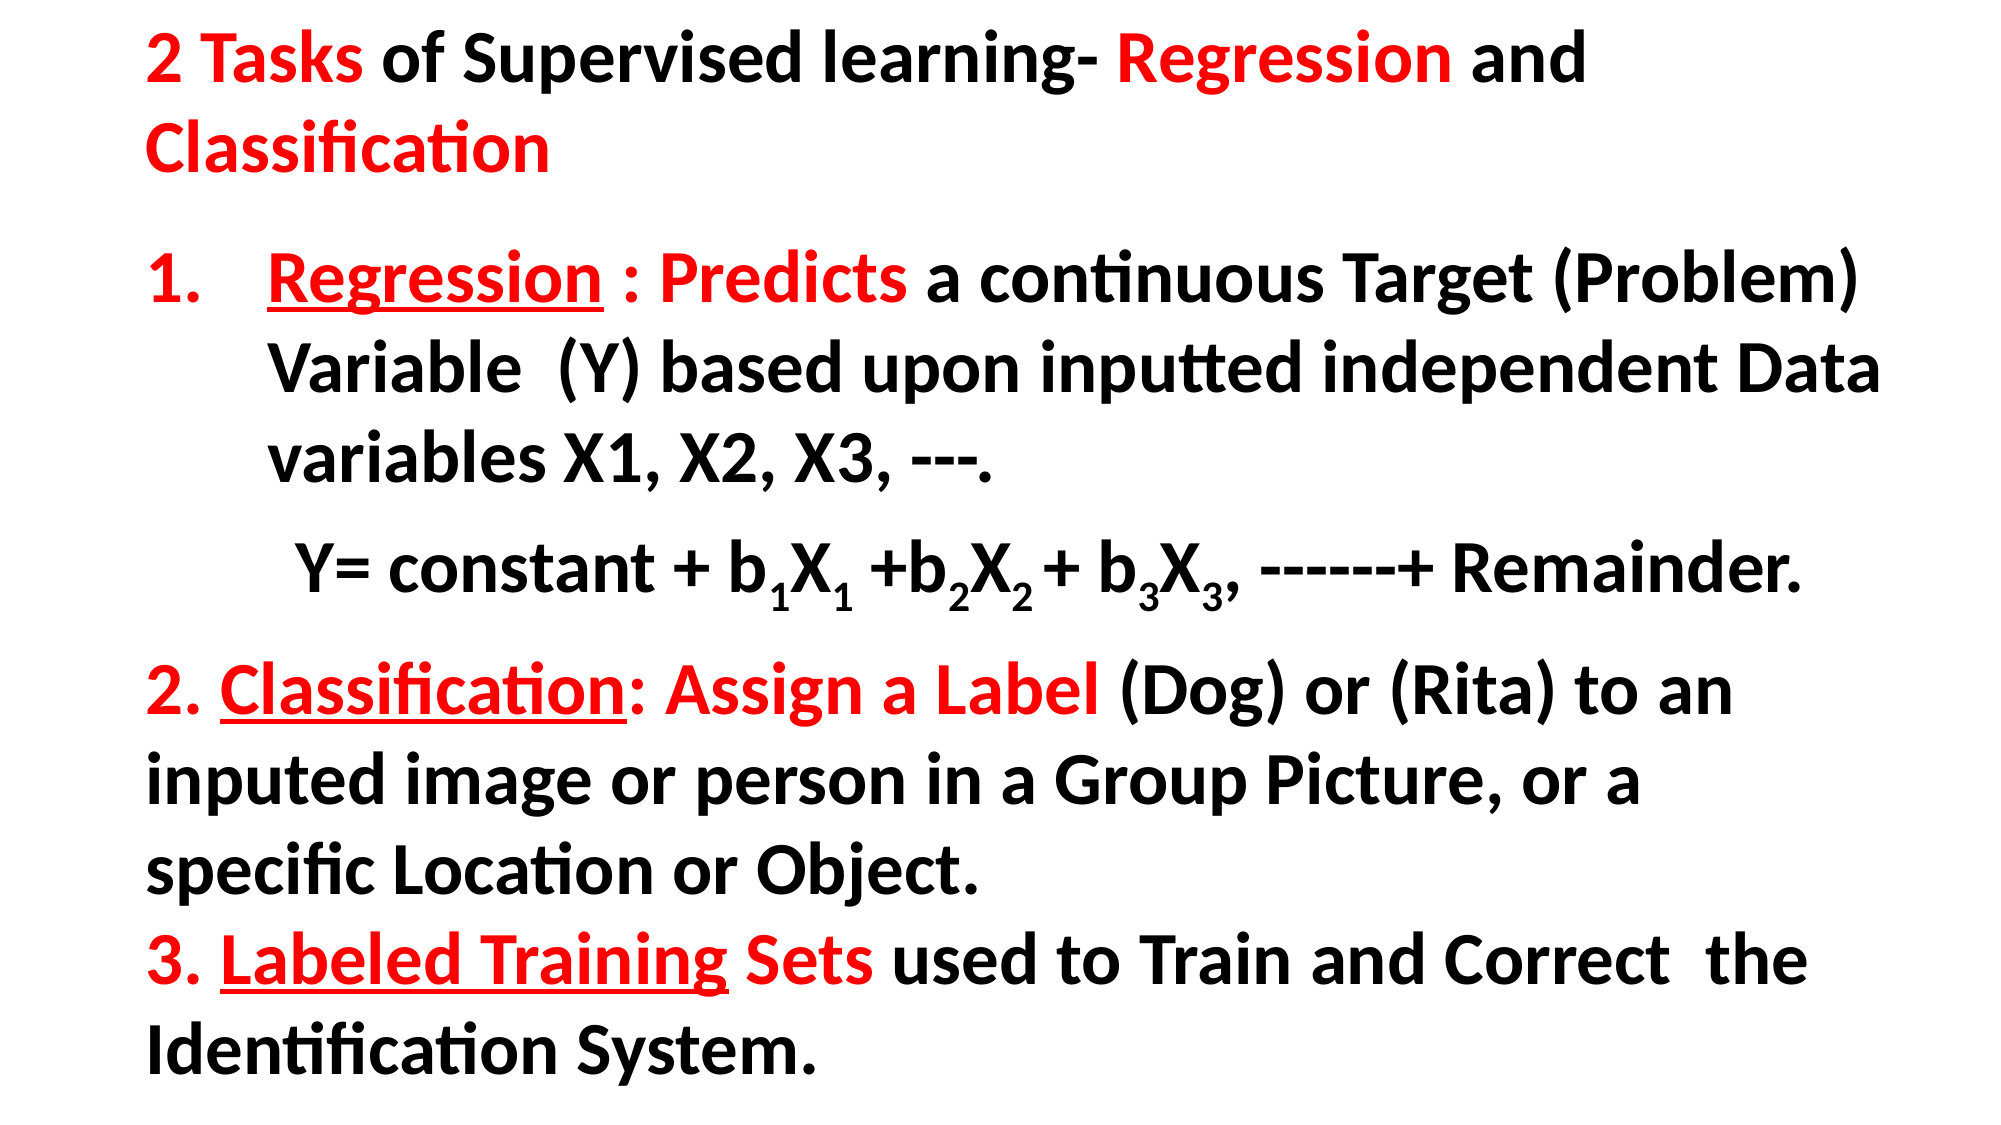

2 Tasks of Supervised learning- Regression and Classification

Regression : Predicts a continuous Target (Problem) Variable  (Y) based upon inputted independent Data variables X1, X2, X3, ---.

	Y= constant + b1X1 +b2X2 + b3X3, ------+ Remainder.

2. Classification: Assign a Label (Dog) or (Rita) to an 	inputed image or person in a Group Picture, or a 	specific Location or Object.
3. Labeled Training Sets used to Train and Correct  the 	Identification System.